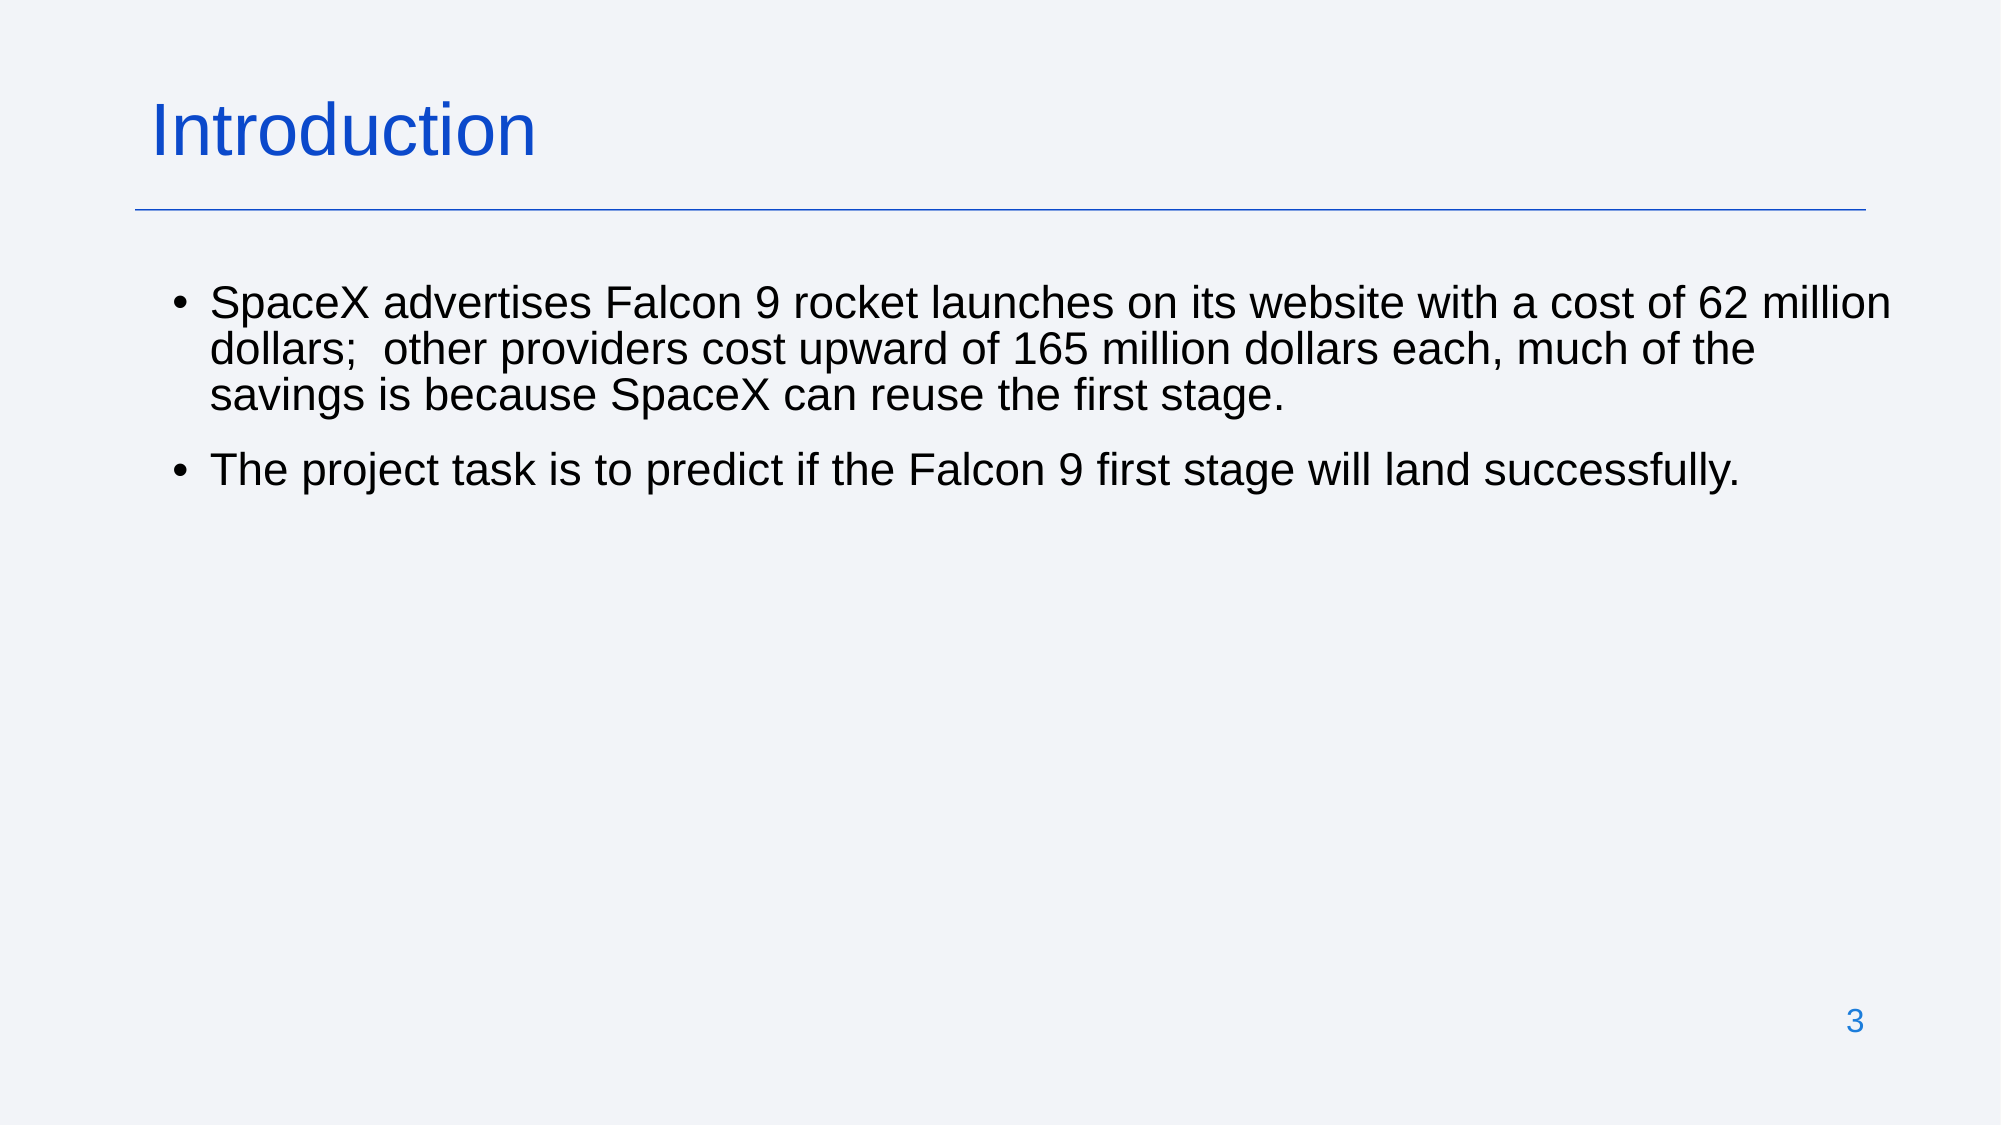

Introduction
SpaceX advertises Falcon 9 rocket launches on its website with a cost of 62 million dollars;  other providers cost upward of 165 million dollars each, much of the savings is because SpaceX can reuse the first stage.
The project task is to predict if the Falcon 9 first stage will land successfully.
3